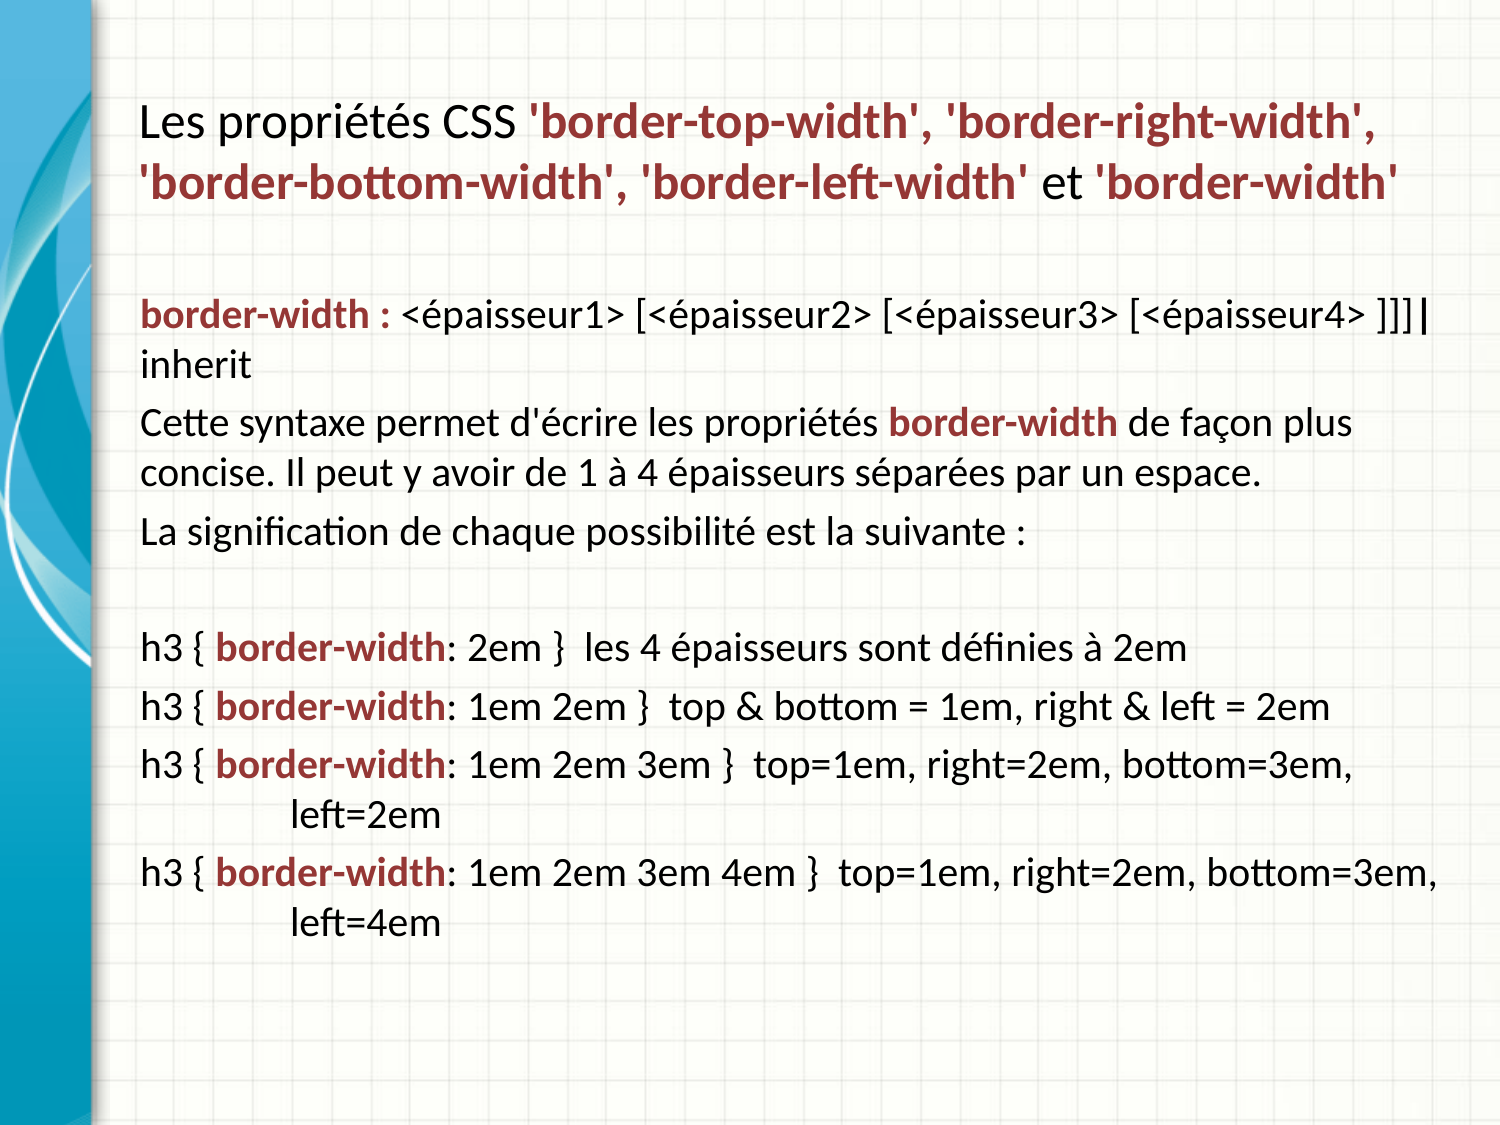

# Les propriétés CSS 'border-top-width', 'border-right-width', 'border-bottom-width', 'border-left-width' et 'border-width'
border-width : <épaisseur1> [<épaisseur2> [<épaisseur3> [<épaisseur4> ]]]|inherit
Cette syntaxe permet d'écrire les propriétés border-width de façon plus concise. Il peut y avoir de 1 à 4 épaisseurs séparées par un espace.
La signification de chaque possibilité est la suivante :

h3 { border-width: 2em }  les 4 épaisseurs sont définies à 2em
h3 { border-width: 1em 2em }  top & bottom = 1em, right & left = 2em
h3 { border-width: 1em 2em 3em }  top=1em, right=2em, bottom=3em, 	left=2em
h3 { border-width: 1em 2em 3em 4em }  top=1em, right=2em, bottom=3em, 	left=4em